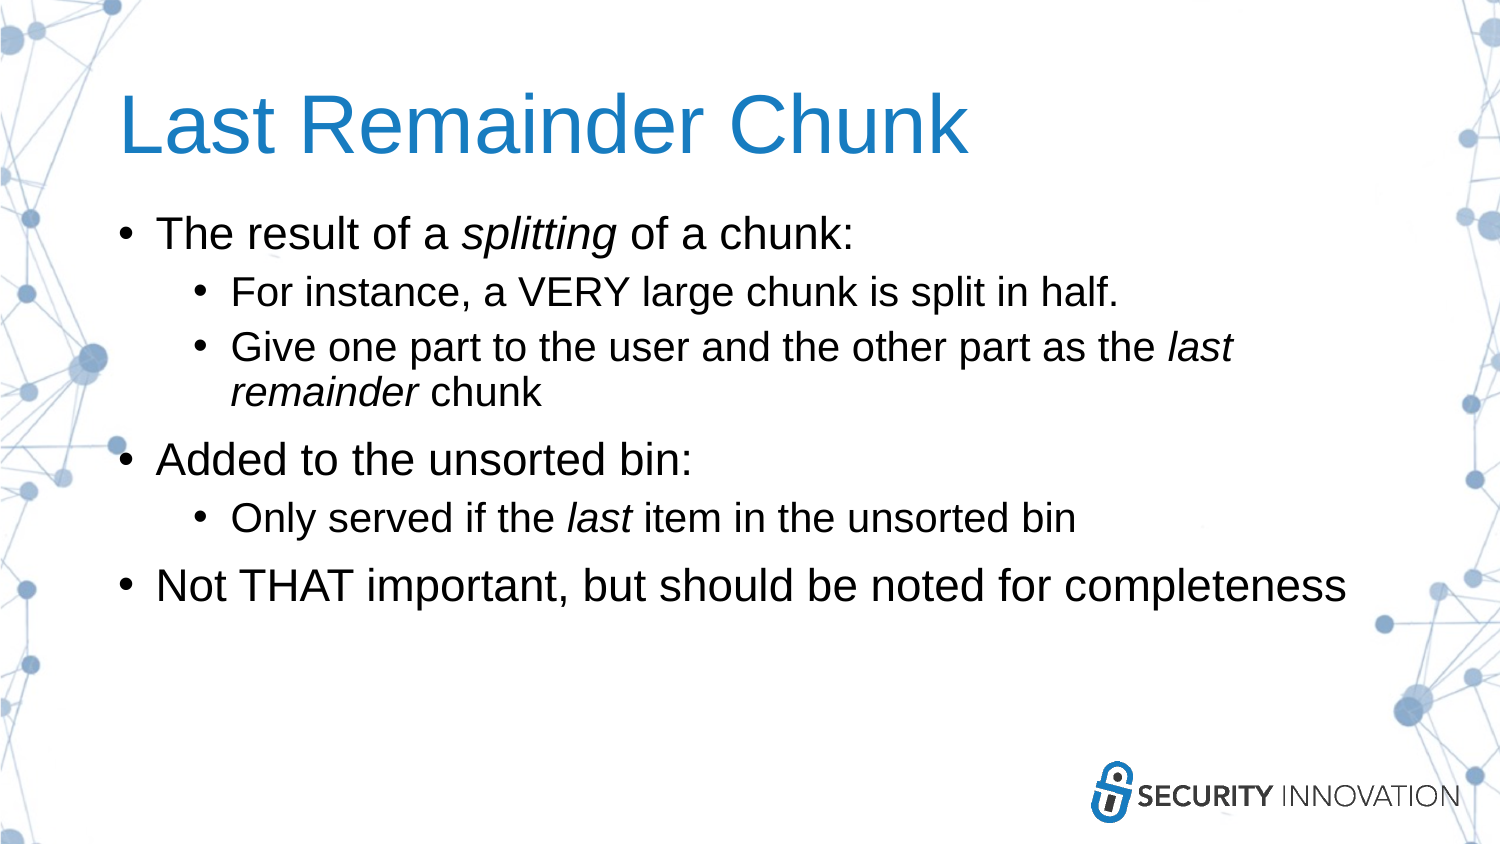

# Last Remainder Chunk
The result of a splitting of a chunk:
For instance, a VERY large chunk is split in half.
Give one part to the user and the other part as the last remainder chunk
Added to the unsorted bin:
Only served if the last item in the unsorted bin
Not THAT important, but should be noted for completeness